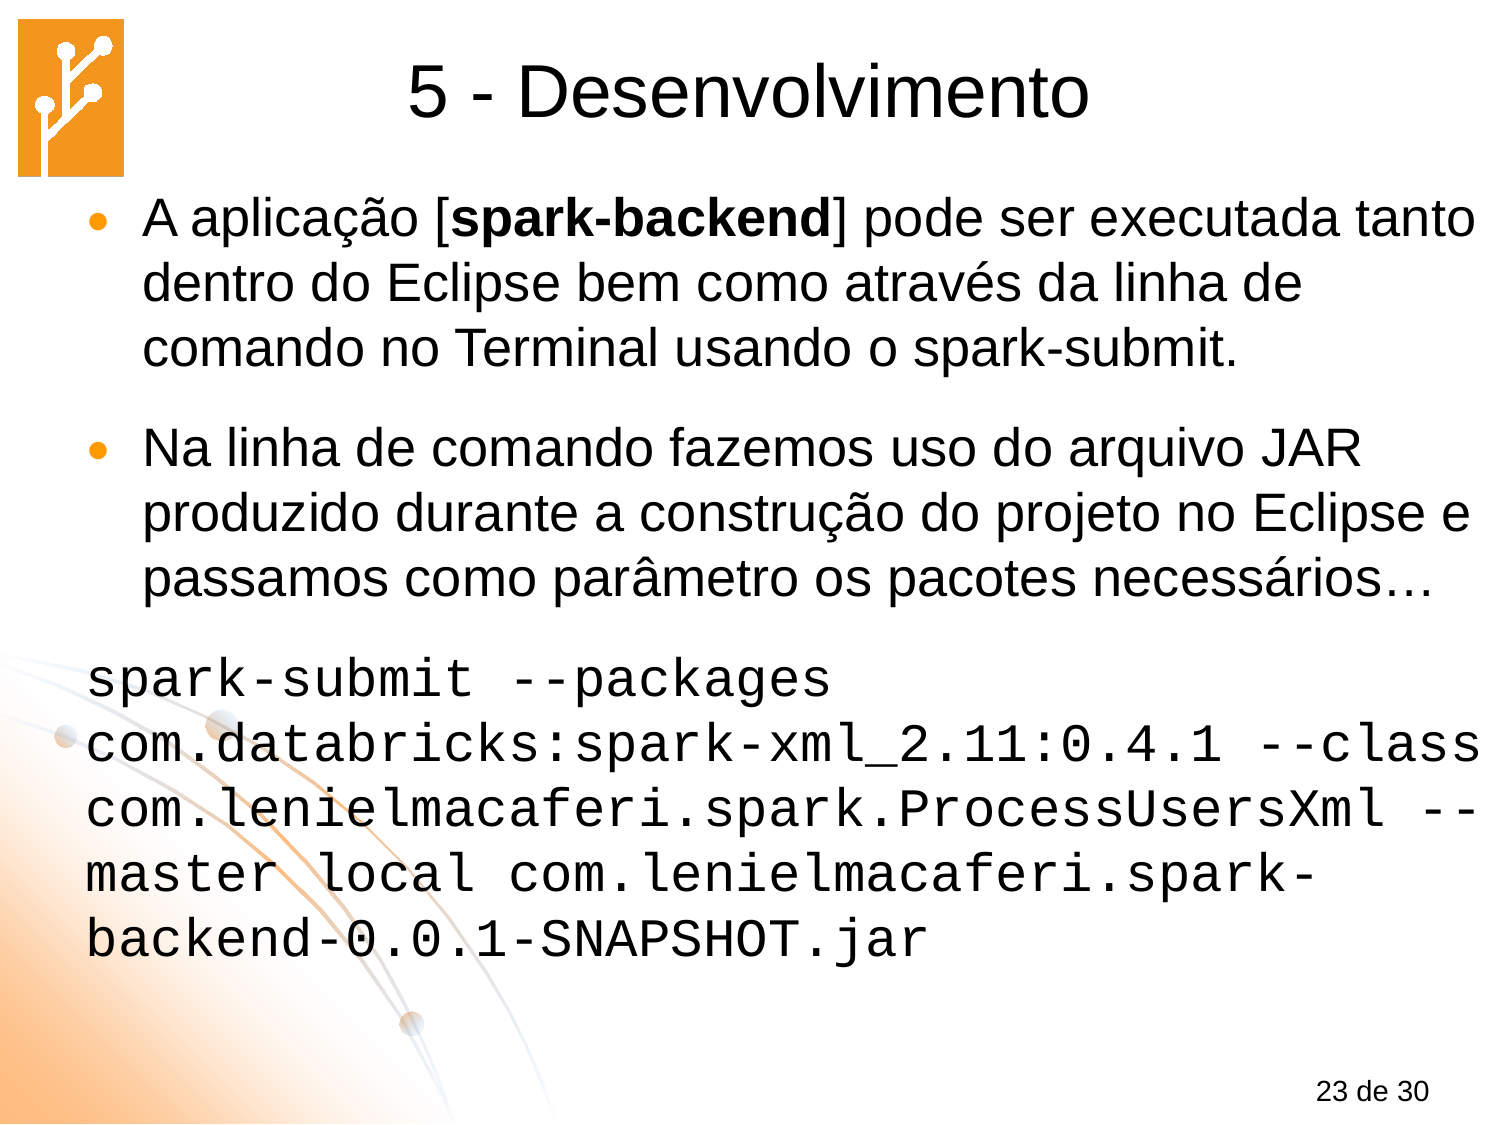

5 - Desenvolvimento
A aplicação [spark-backend] pode ser executada tanto dentro do Eclipse bem como através da linha de comando no Terminal usando o spark-submit.

Na linha de comando fazemos uso do arquivo JAR produzido durante a construção do projeto no Eclipse e passamos como parâmetro os pacotes necessários…

spark-submit --packages com.databricks:spark-xml_2.11:0.4.1 --class com.lenielmacaferi.spark.ProcessUsersXml --master local com.lenielmacaferi.spark-backend-0.0.1-SNAPSHOT.jar
23 de 30